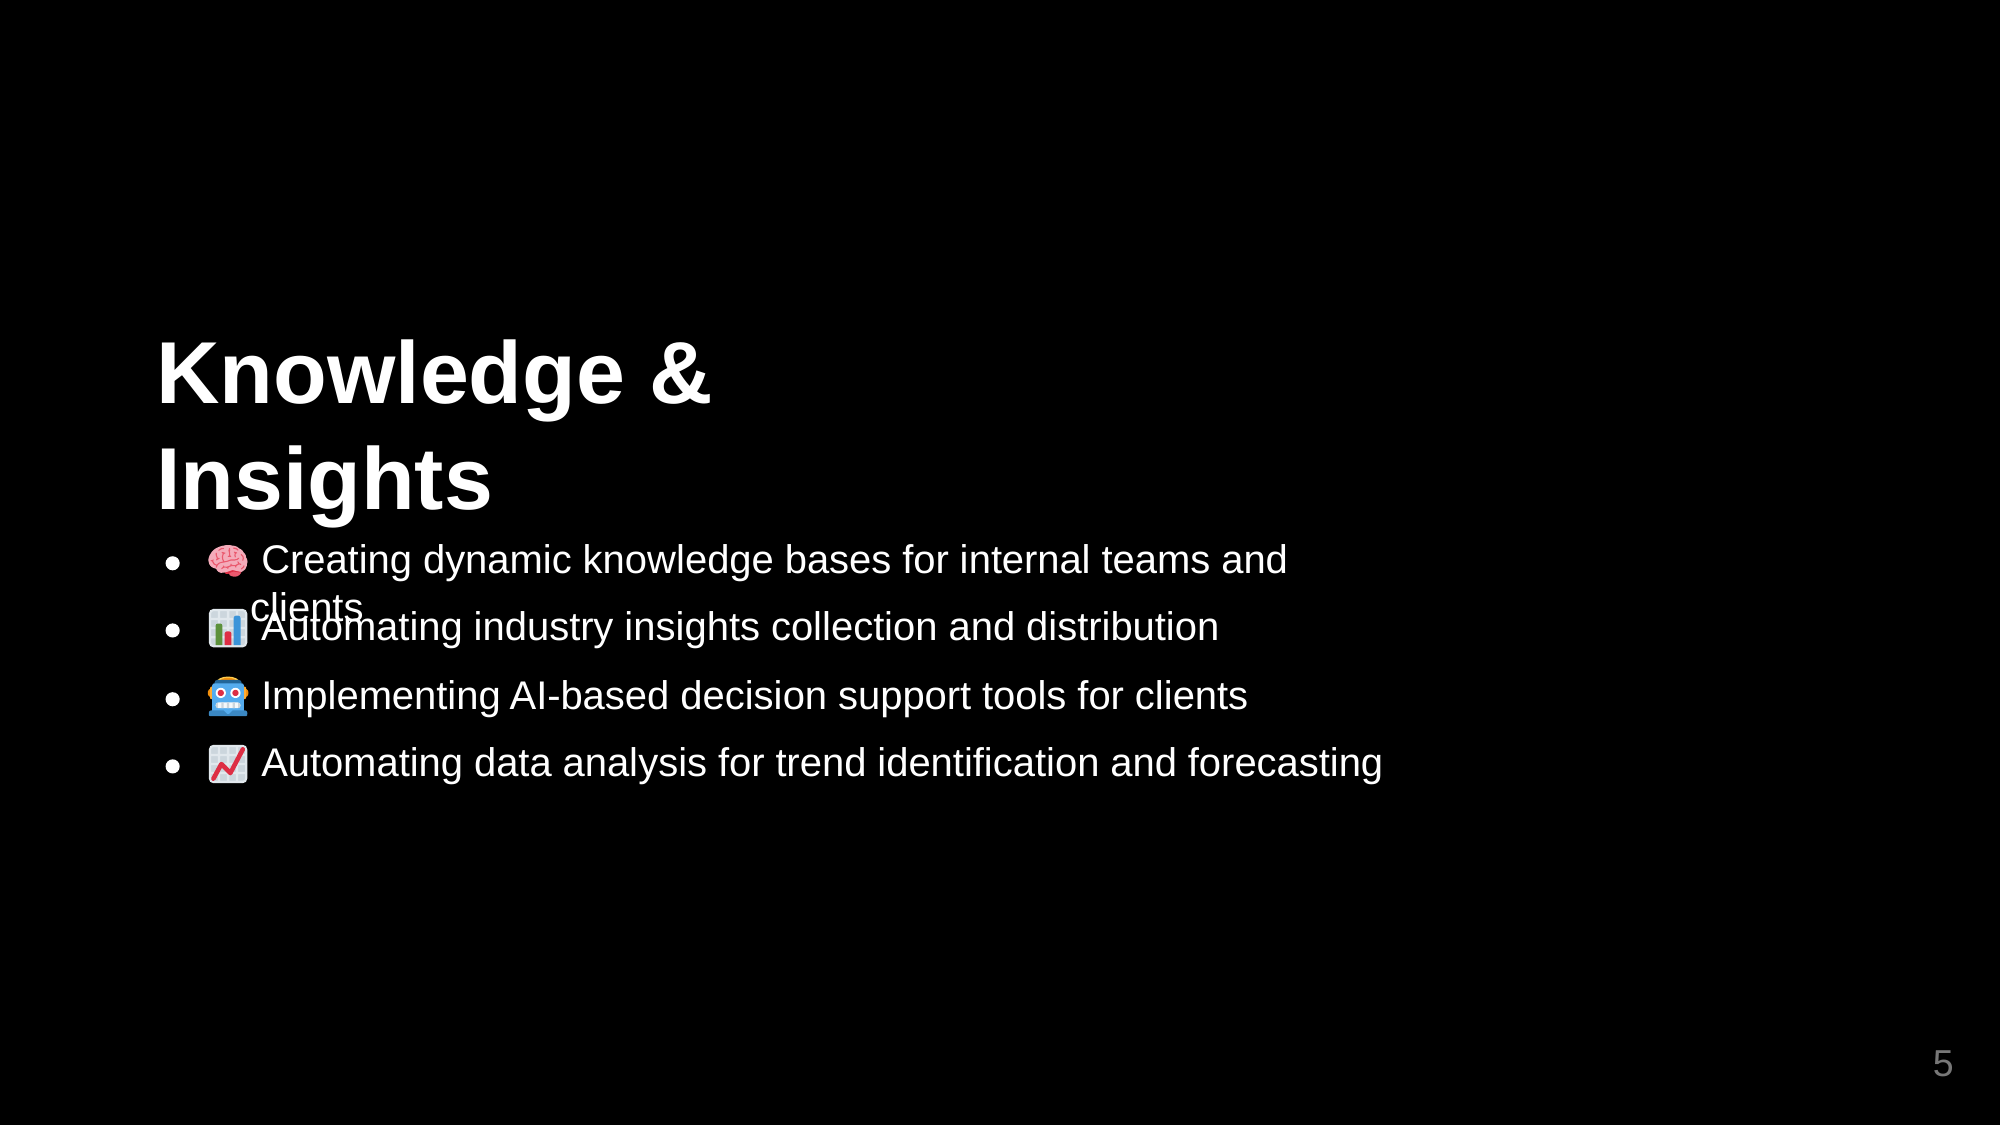

Knowledge & Insights
 Creating dynamic knowledge bases for internal teams and clients

 Automating industry insights collection and distribution

 Implementing AI-based decision support tools for clients

 Automating data analysis for trend identification and forecasting

5